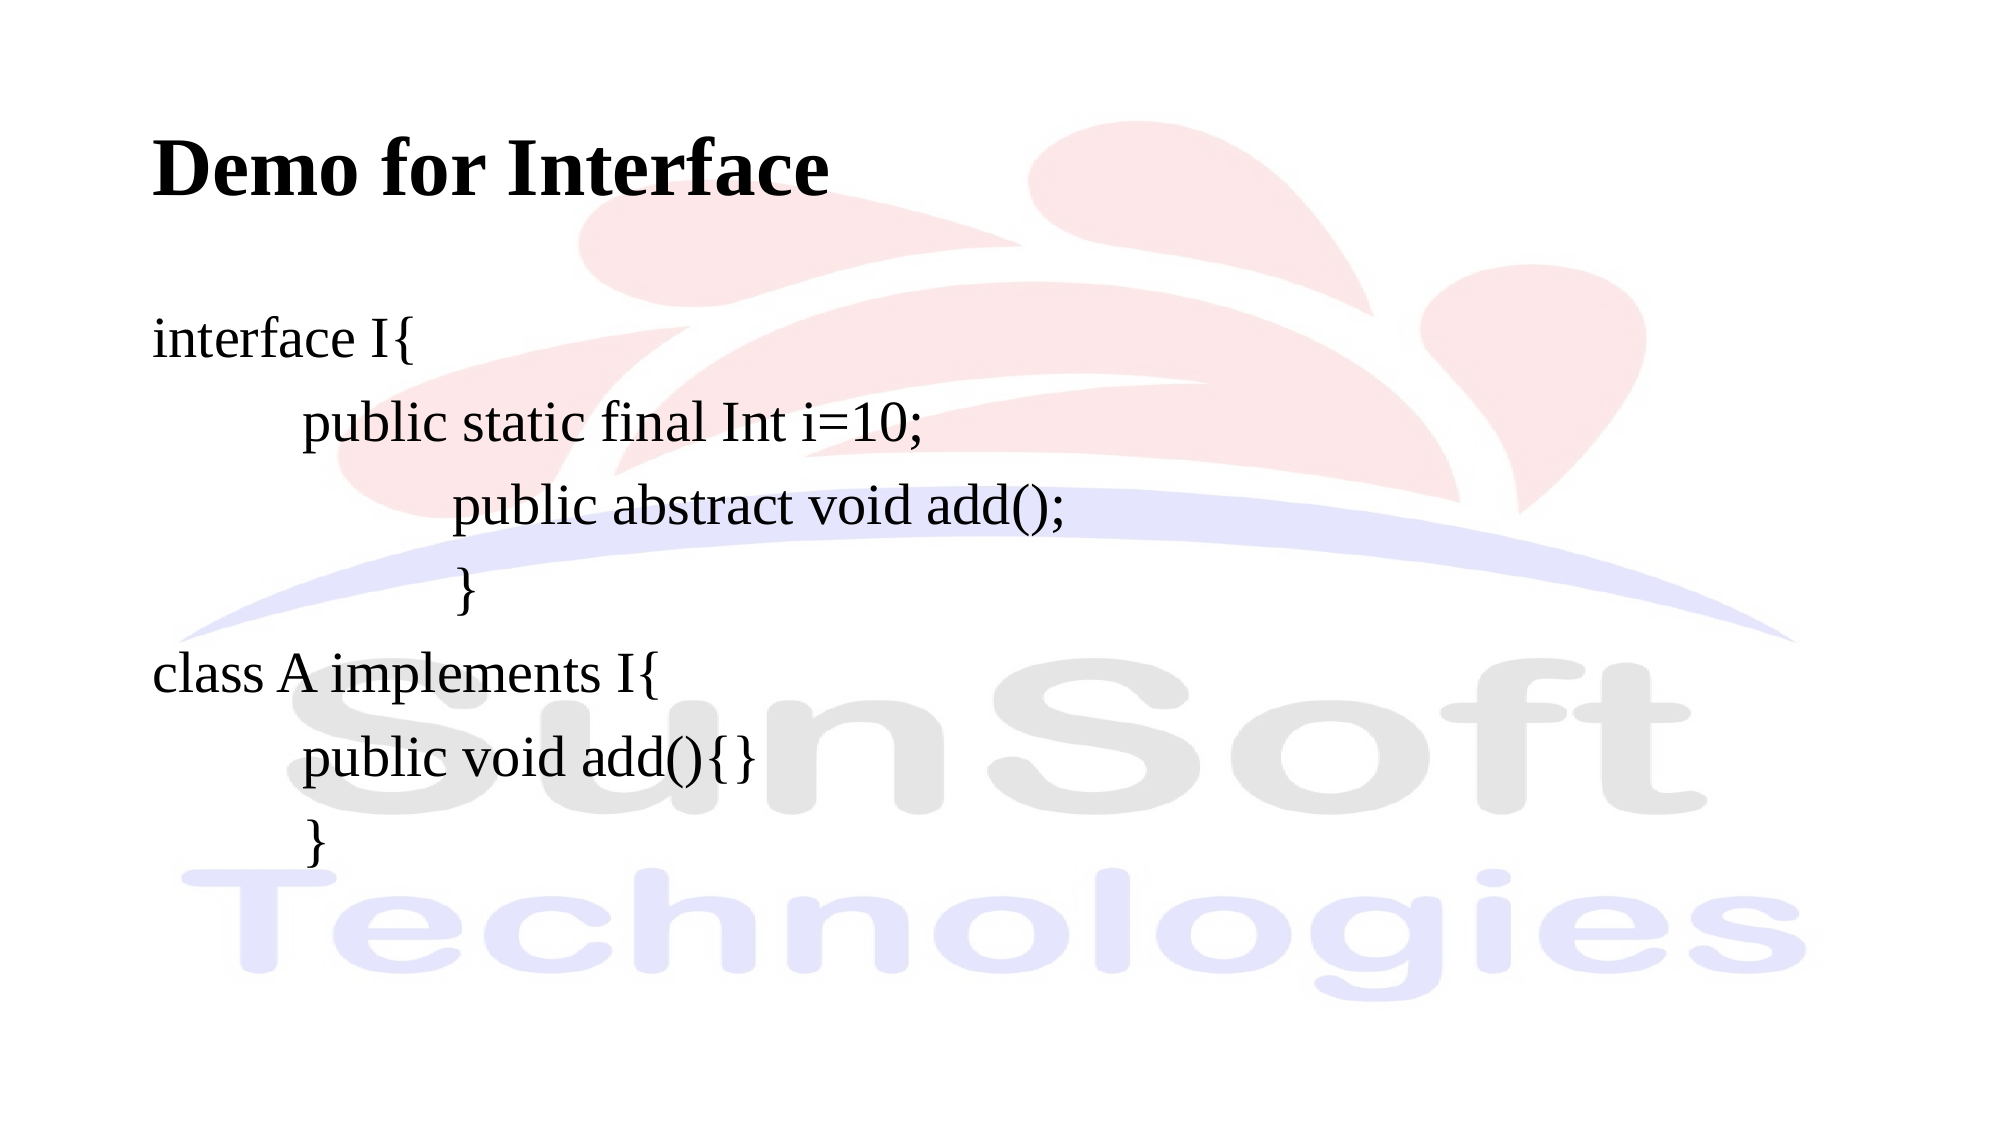

# Demo for Interface
interface I{
	public static final Int i=10;
		public abstract void add();
 		}
class A implements I{
	public void add(){}
	}